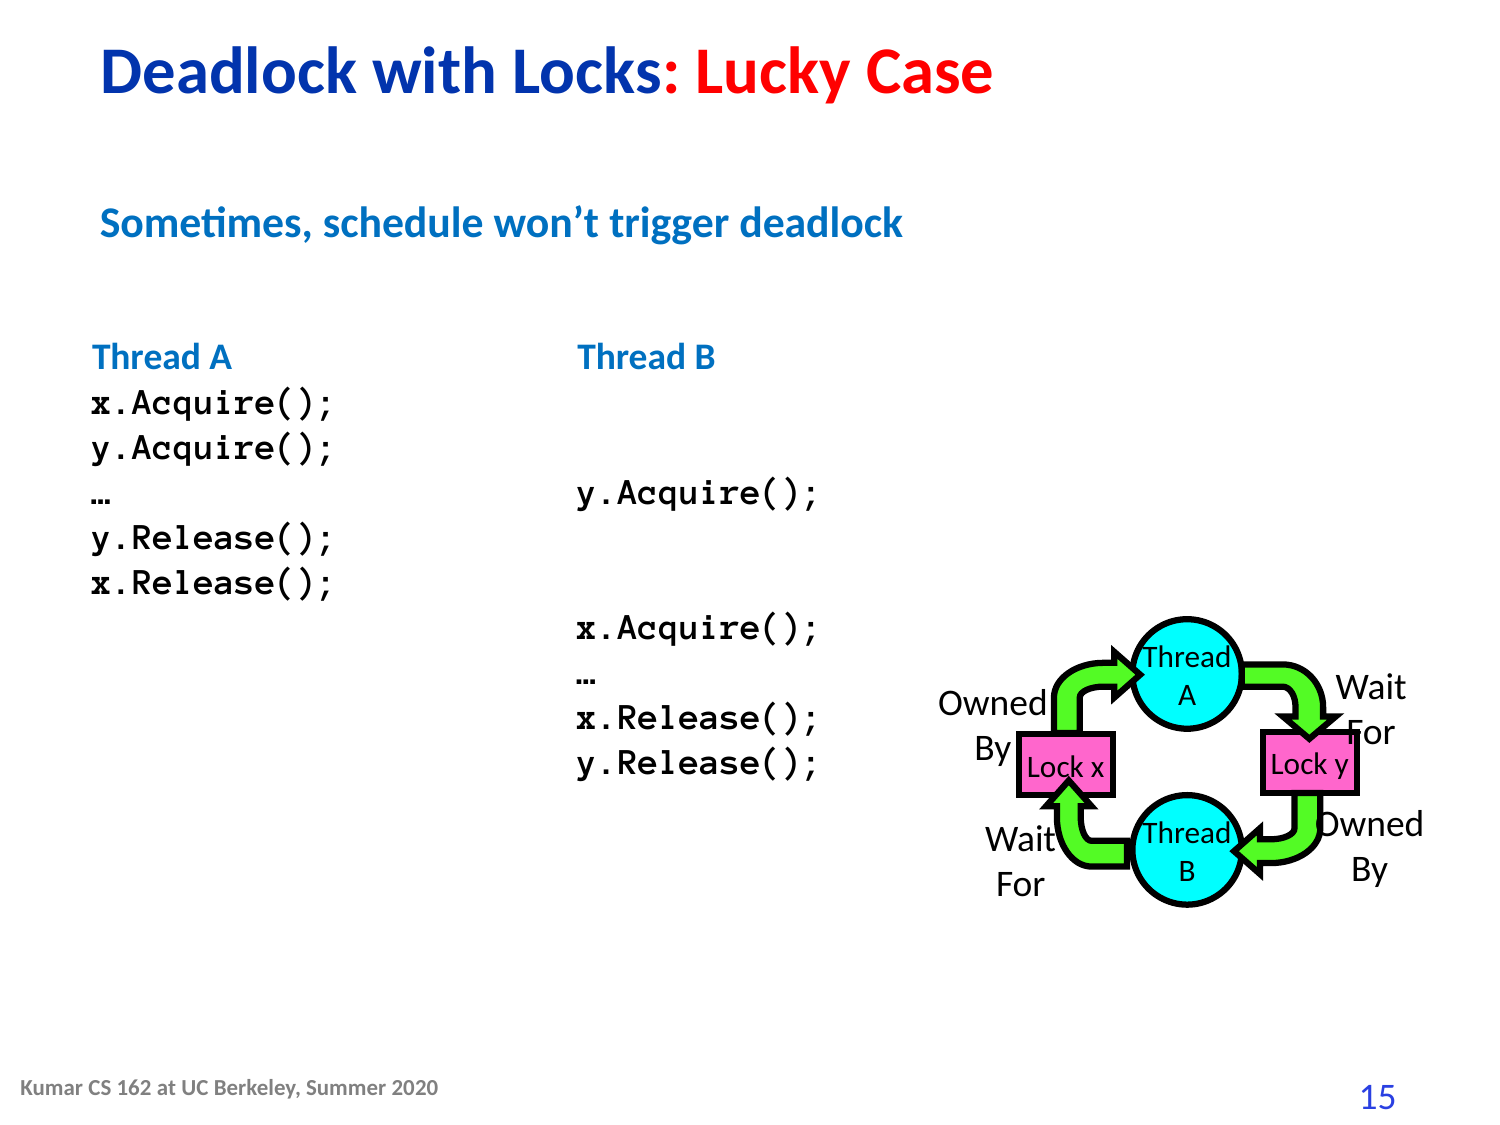

# Deadlock with Locks: Lucky Case
Sometimes, schedule won’t trigger deadlock
Thread A
x.Acquire();
y.Acquire();
…
y.Release();
x.Release();
Thread B

y.Acquire();

x.Acquire();
…
x.Release();
y.Release();
Thread
A

Wait
For

Owned
By
Lock y
Lock x

Owned
By

Thread
B
Wait
For
Kumar CS 162 at UC Berkeley, Summer 2020